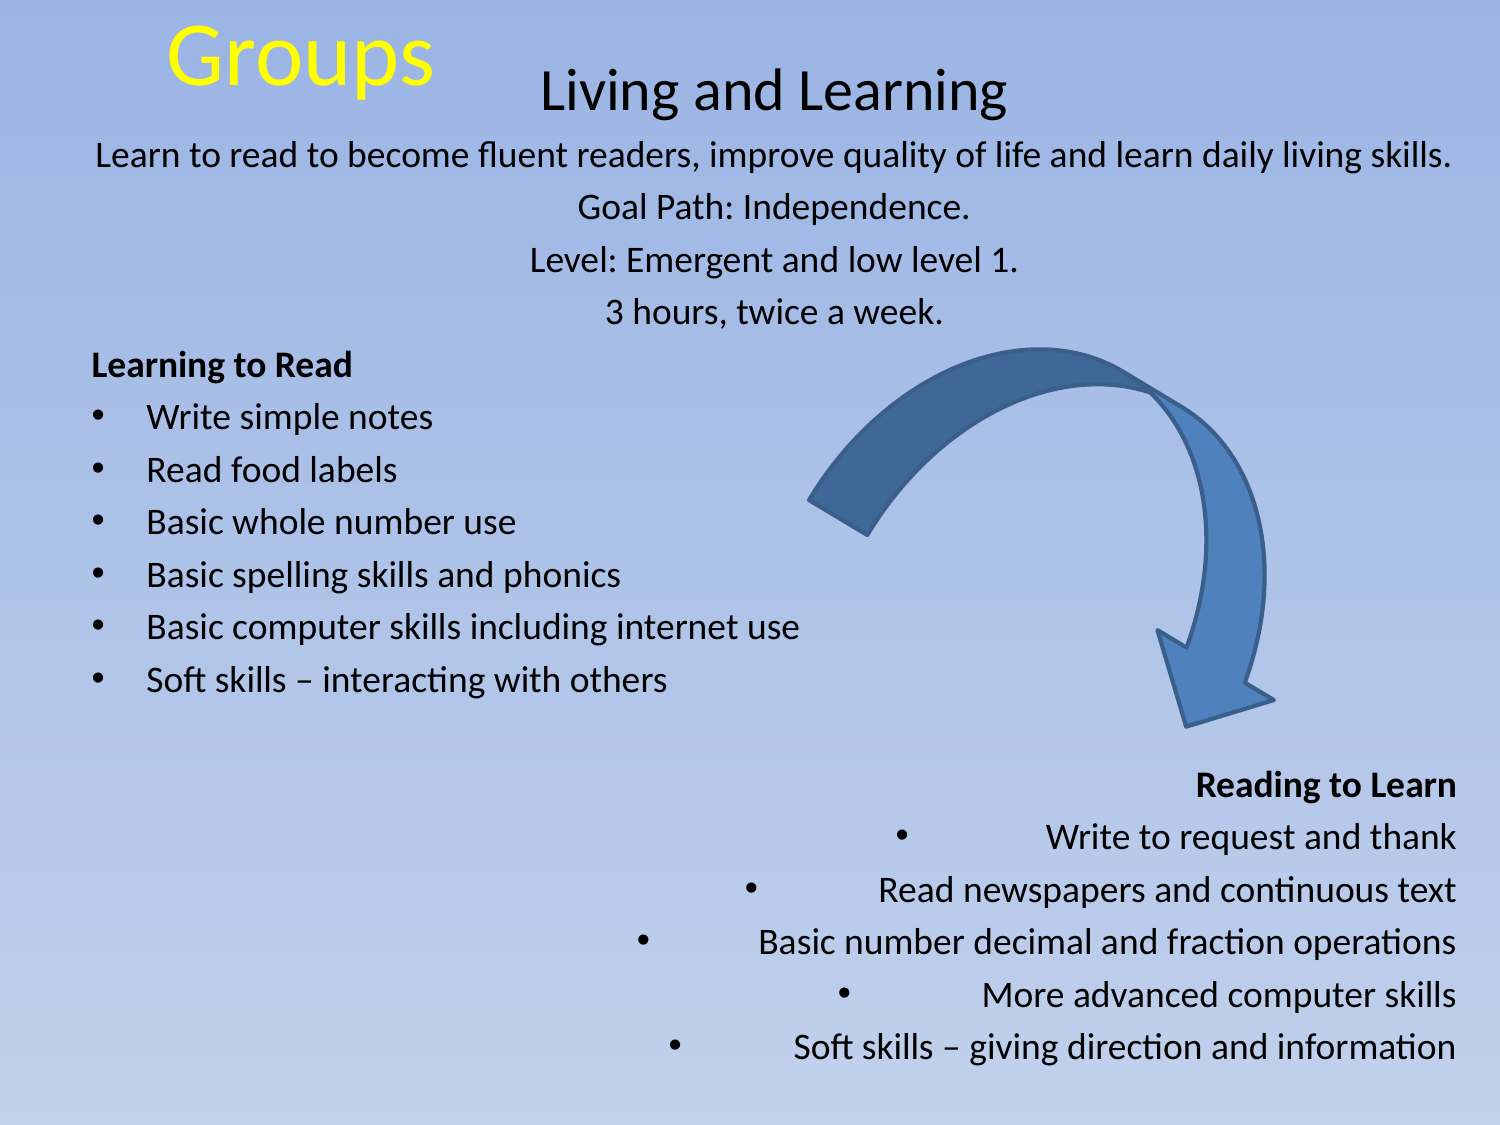

# Groups
Living and Learning
Learn to read to become fluent readers, improve quality of life and learn daily living skills.
Goal Path: Independence.
Level: Emergent and low level 1.
3 hours, twice a week.
Learning to Read
Write simple notes
Read food labels
Basic whole number use
Basic spelling skills and phonics
Basic computer skills including internet use
Soft skills – interacting with others

                                                                                             Reading to Learn
Write to request and thank
Read newspapers and continuous text
Basic number decimal and fraction operations
More advanced computer skills
Soft skills – giving direction and information